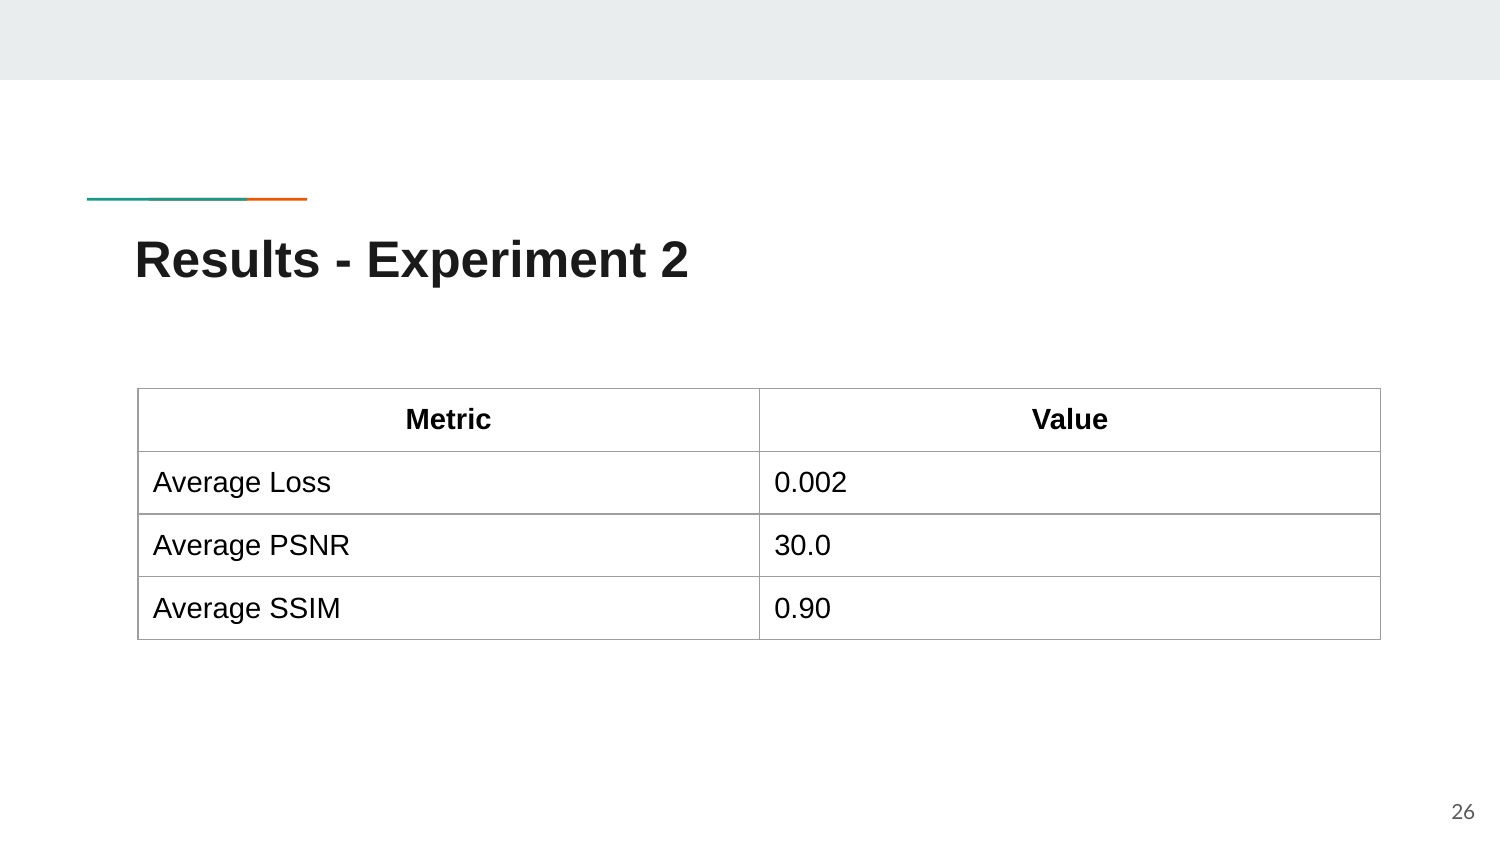

# Results - Experiment 2
| Metric | Value |
| --- | --- |
| Average Loss | 0.002 |
| Average PSNR | 30.0 |
| Average SSIM | 0.90 |
26